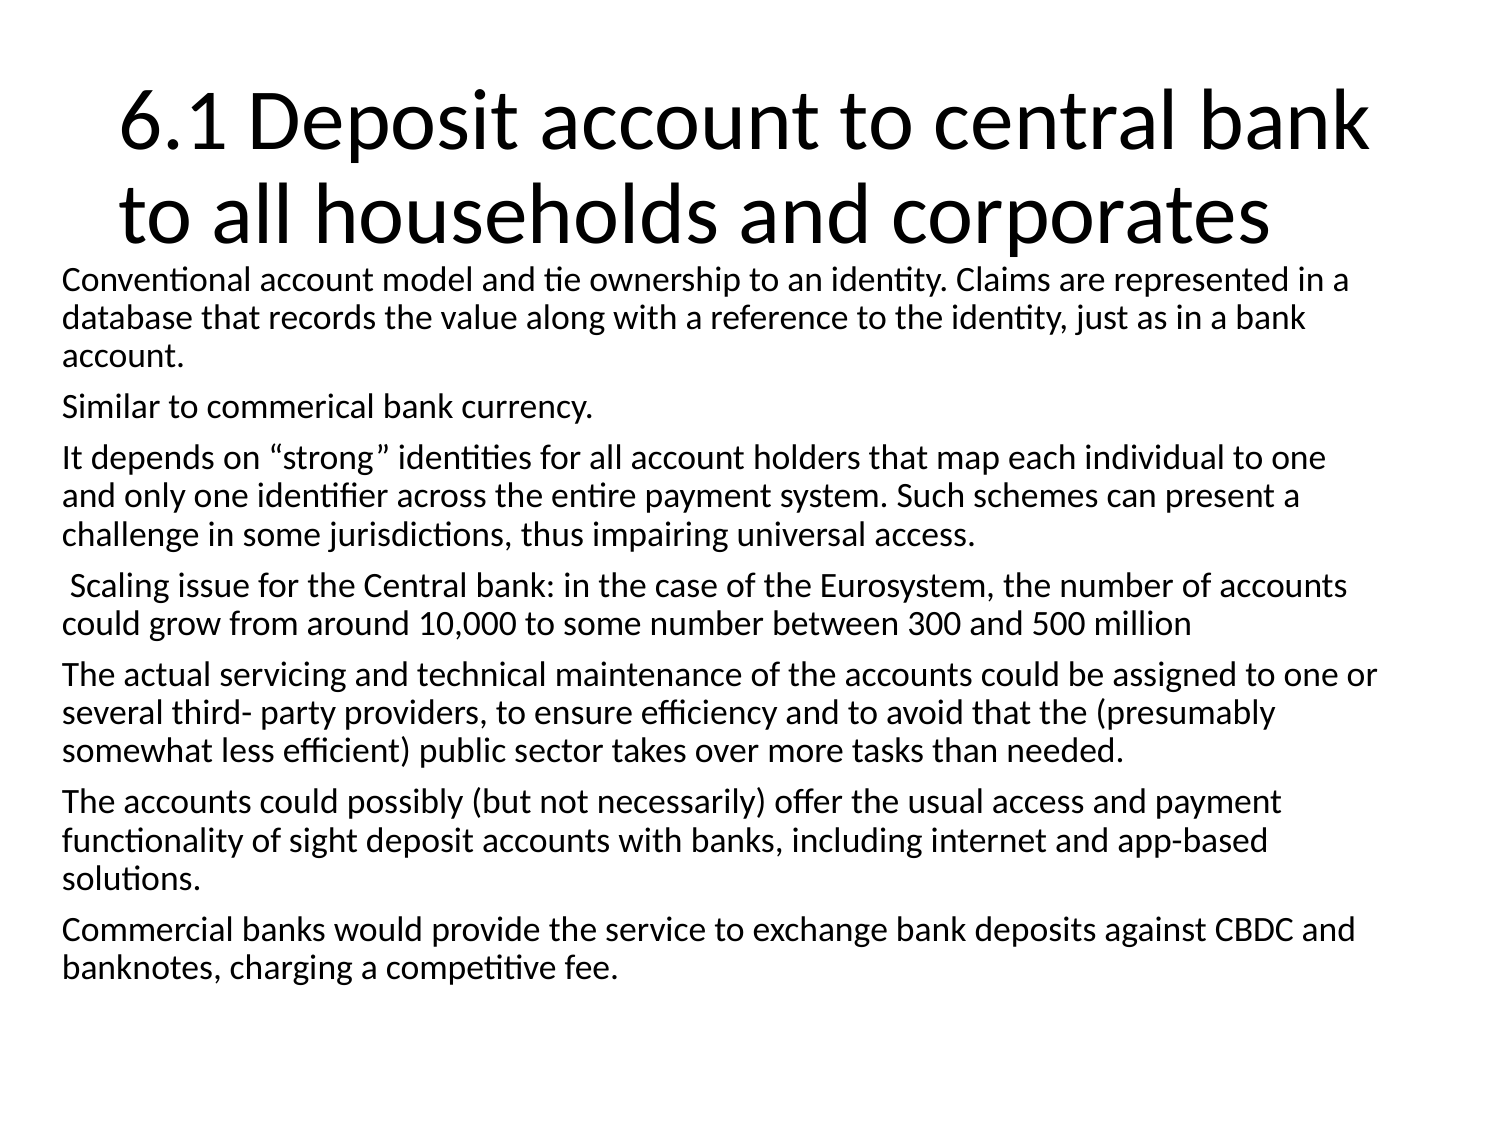

# 6.1 Deposit account to central bank to all households and corporates
Conventional account model and tie ownership to an identity. Claims are represented in a database that records the value along with a reference to the identity, just as in a bank account.
Similar to commerical bank currency.
It depends on “strong” identities for all account holders that map each individual to one and only one identifier across the entire payment system. Such schemes can present a challenge in some jurisdictions, thus impairing universal access.
 Scaling issue for the Central bank: in the case of the Eurosystem, the number of accounts could grow from around 10,000 to some number between 300 and 500 million
The actual servicing and technical maintenance of the accounts could be assigned to one or several third- party providers, to ensure efficiency and to avoid that the (presumably somewhat less efficient) public sector takes over more tasks than needed.
The accounts could possibly (but not necessarily) offer the usual access and payment functionality of sight deposit accounts with banks, including internet and app-based solutions.
Commercial banks would provide the service to exchange bank deposits against CBDC and banknotes, charging a competitive fee.